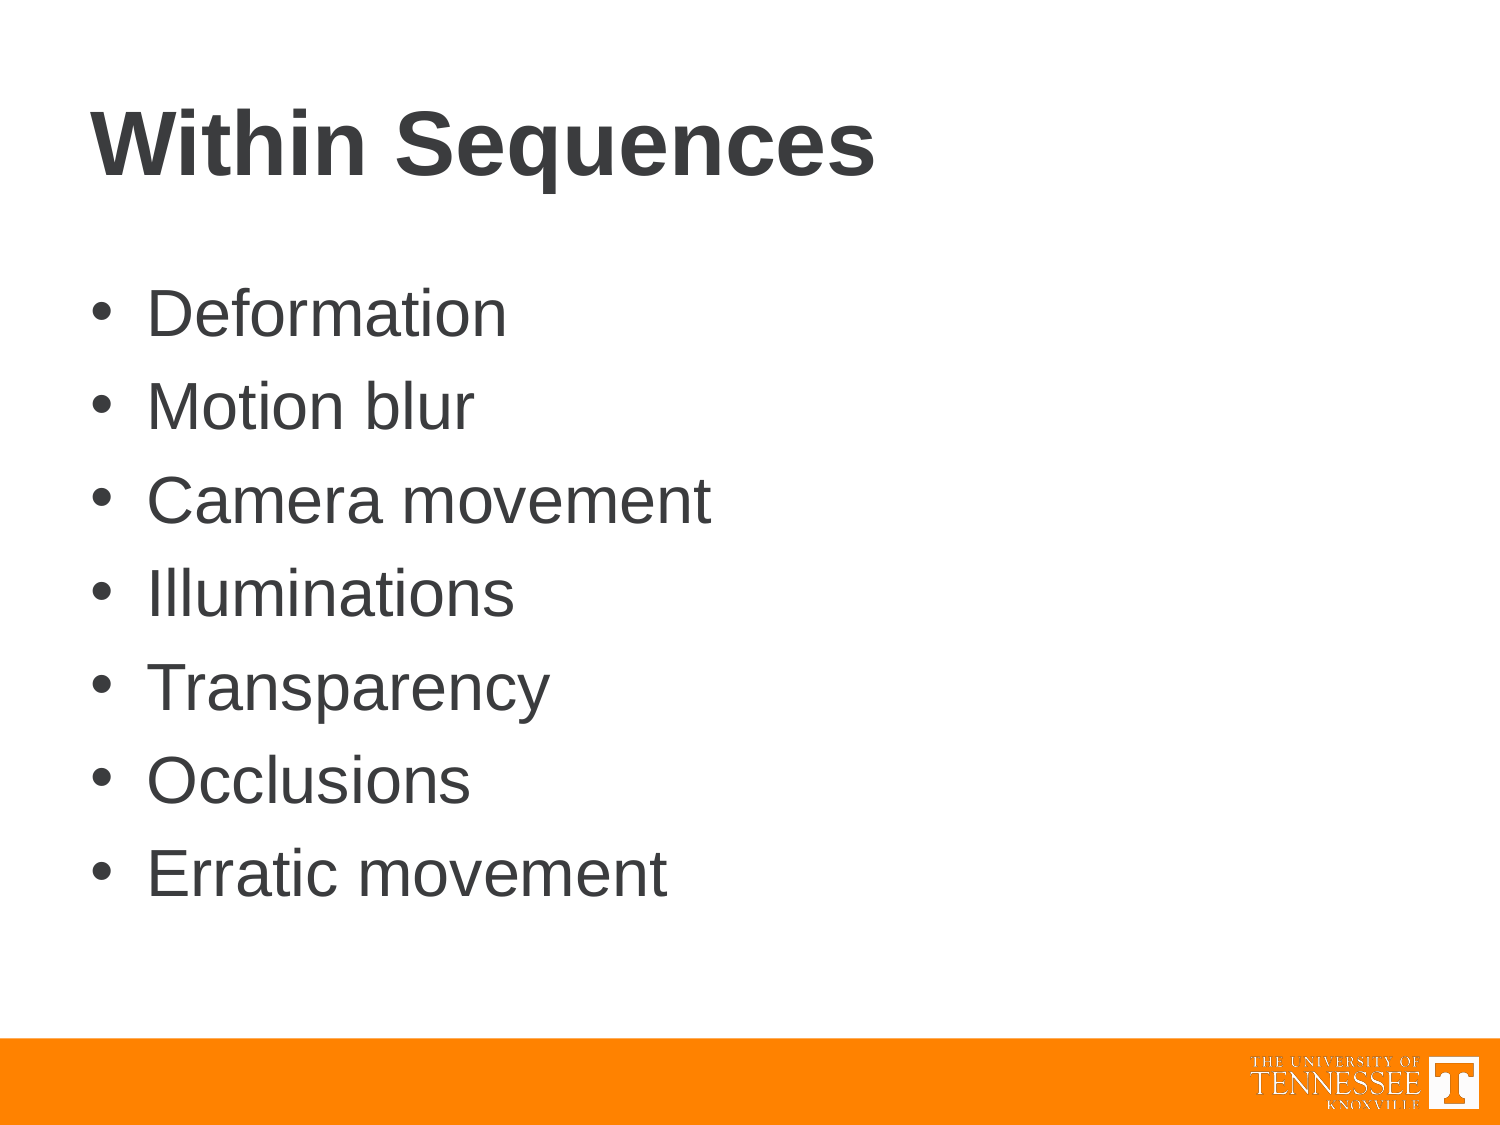

# Within Sequences
Deformation
Motion blur
Camera movement
Illuminations
Transparency
Occlusions
Erratic movement